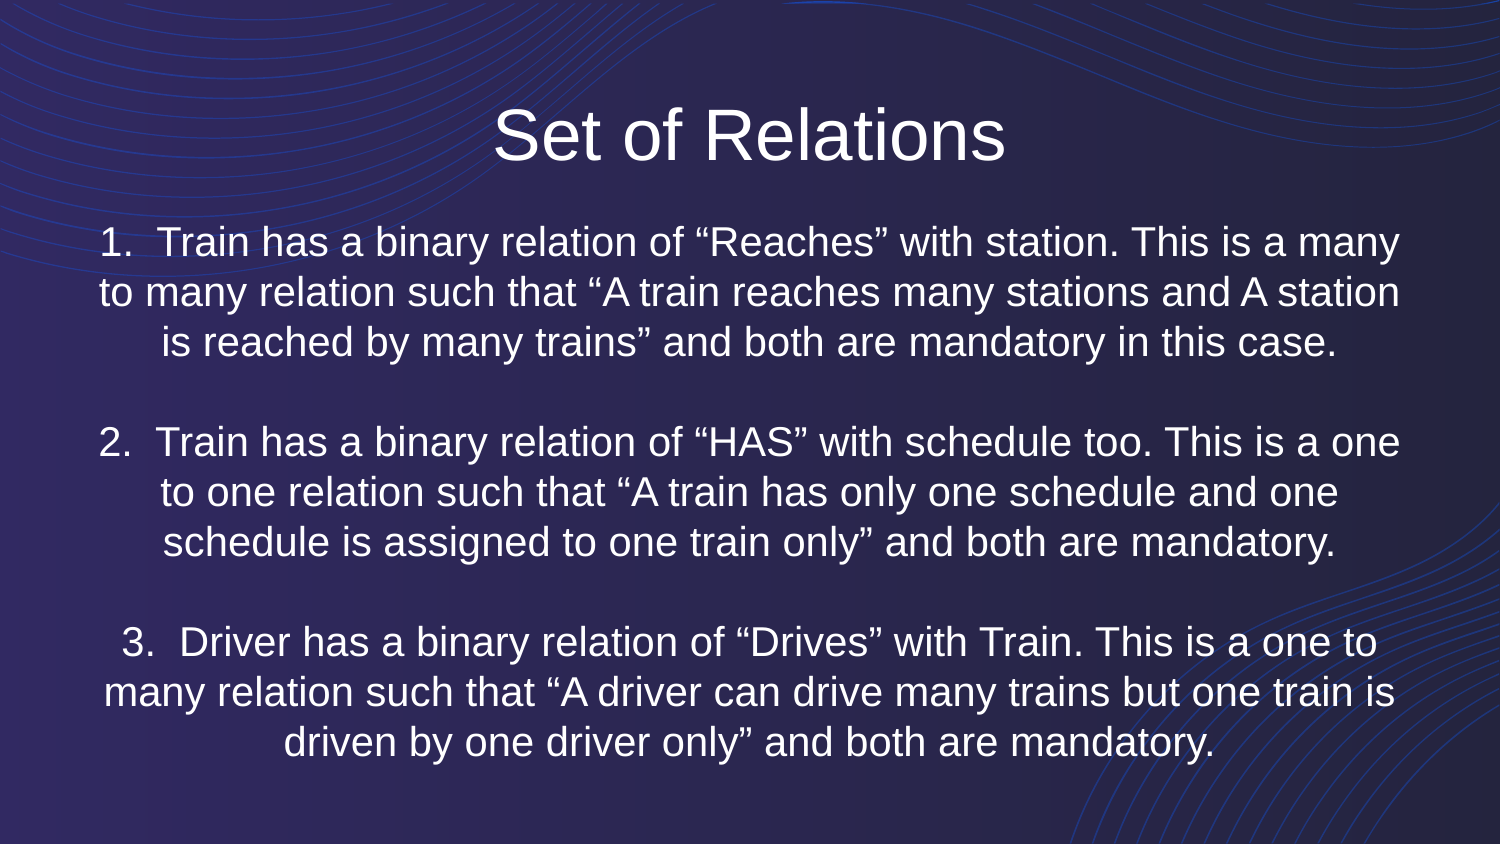

# Set of Relations
1.  Train has a binary relation of “Reaches” with station. This is a many to many relation such that “A train reaches many stations and A station is reached by many trains” and both are mandatory in this case.

2.  Train has a binary relation of “HAS” with schedule too. This is a one to one relation such that “A train has only one schedule and one schedule is assigned to one train only” and both are mandatory.

3.  Driver has a binary relation of “Drives” with Train. This is a one to many relation such that “A driver can drive many trains but one train is driven by one driver only” and both are mandatory.